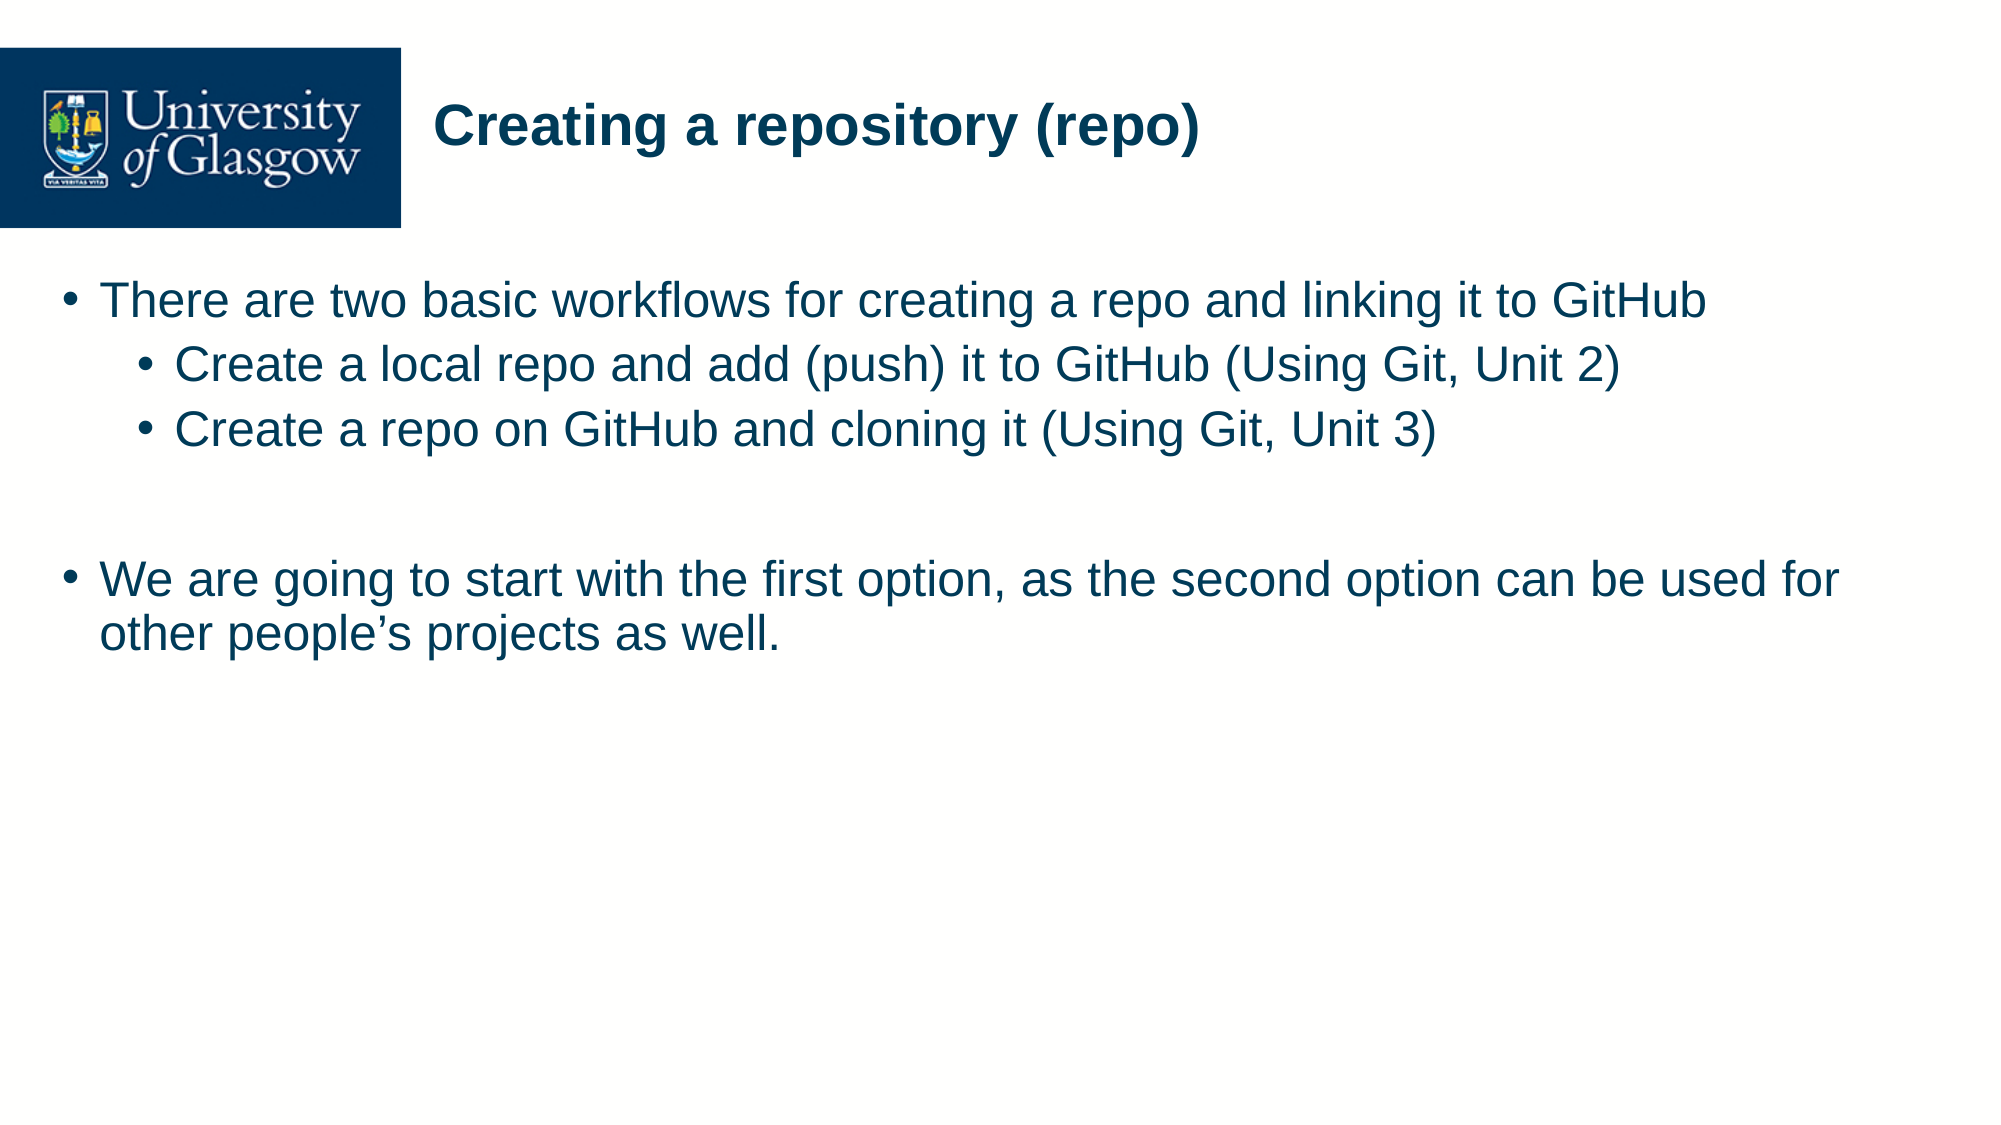

# Creating a repository (repo)
There are two basic workflows for creating a repo and linking it to GitHub
Create a local repo and add (push) it to GitHub (Using Git, Unit 2)
Create a repo on GitHub and cloning it (Using Git, Unit 3)

We are going to start with the first option, as the second option can be used for other people’s projects as well.